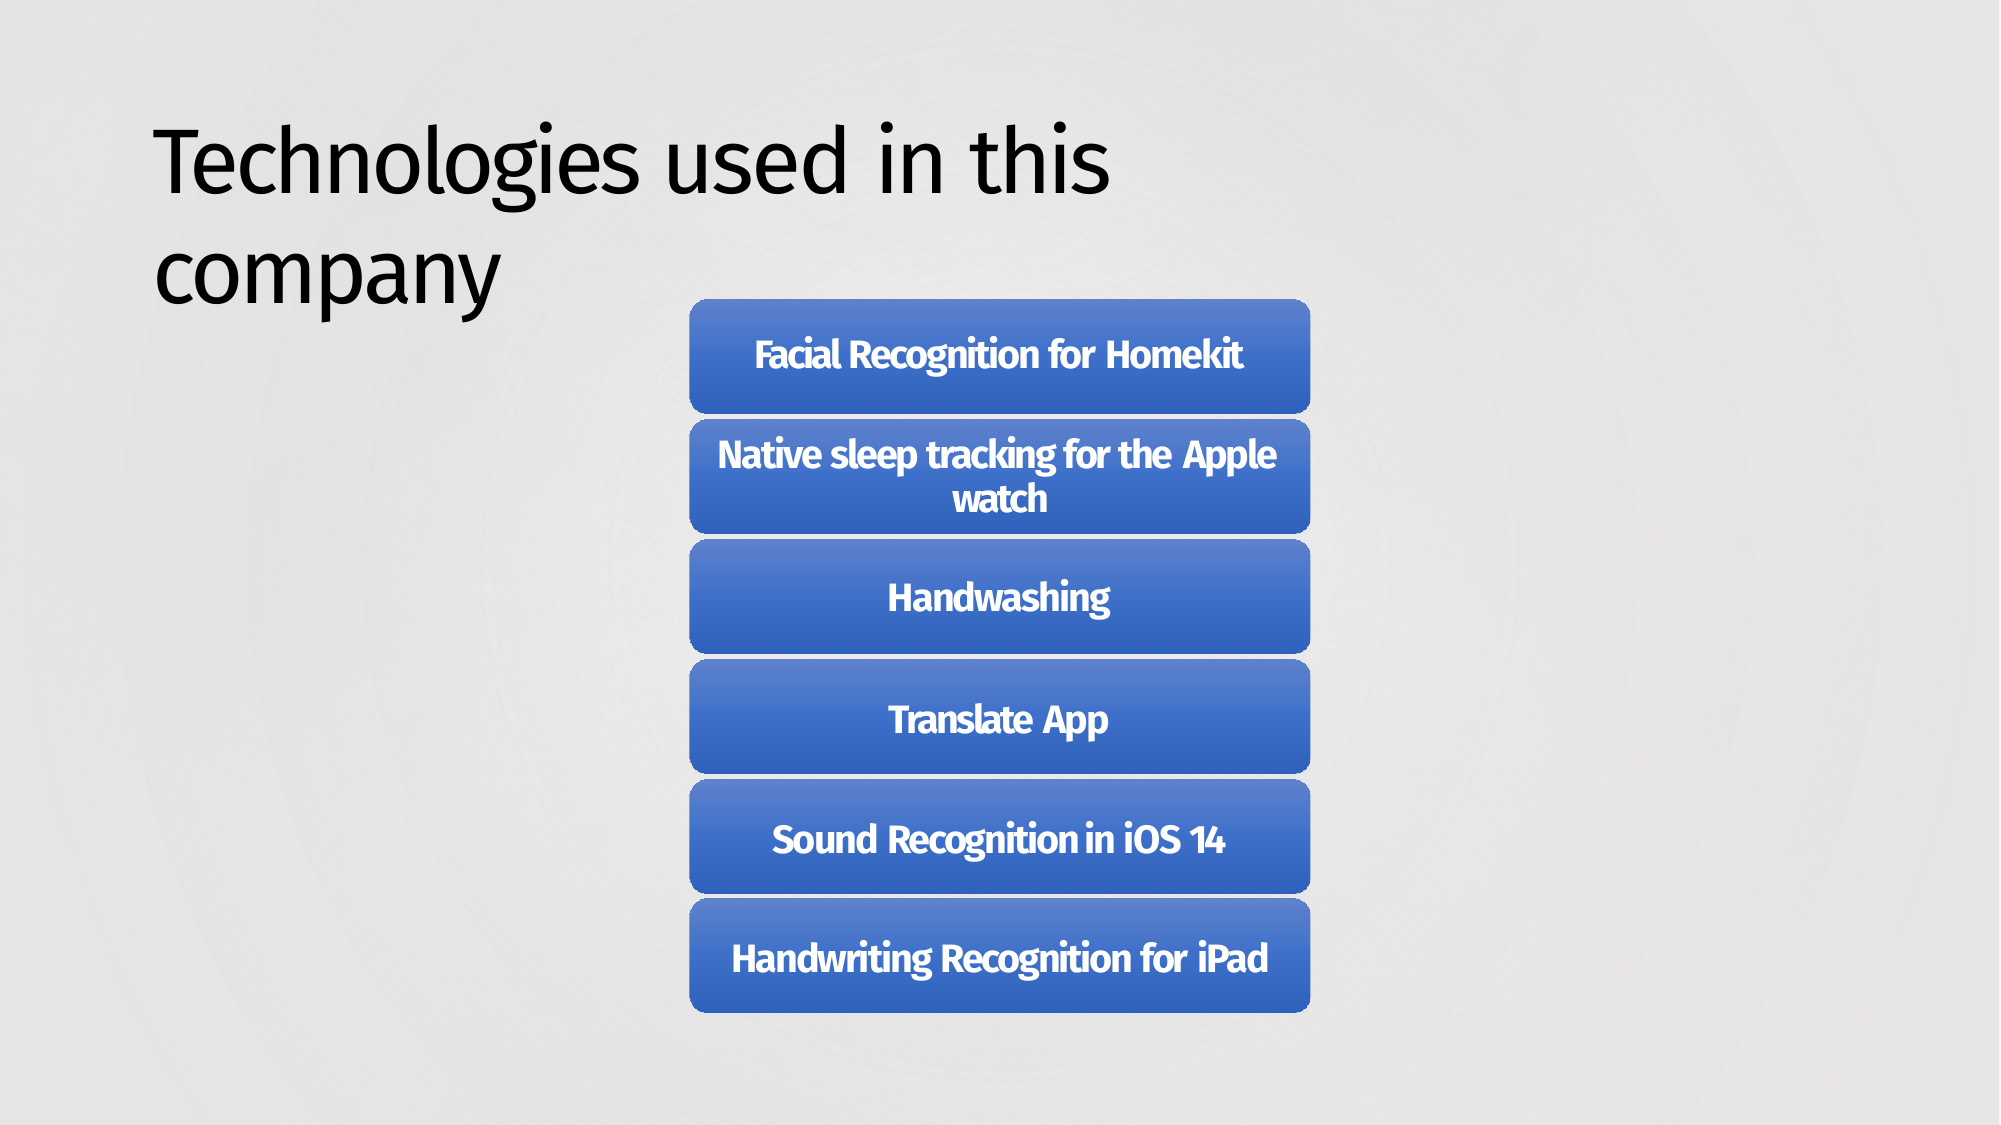

# Technologies used in this company

Facial Recognition for Homekit

Native sleep tracking for the Apple  watch

Handwashing

Translate App
Sound Recognition in iOS 14  Handwriting Recognition for iPad